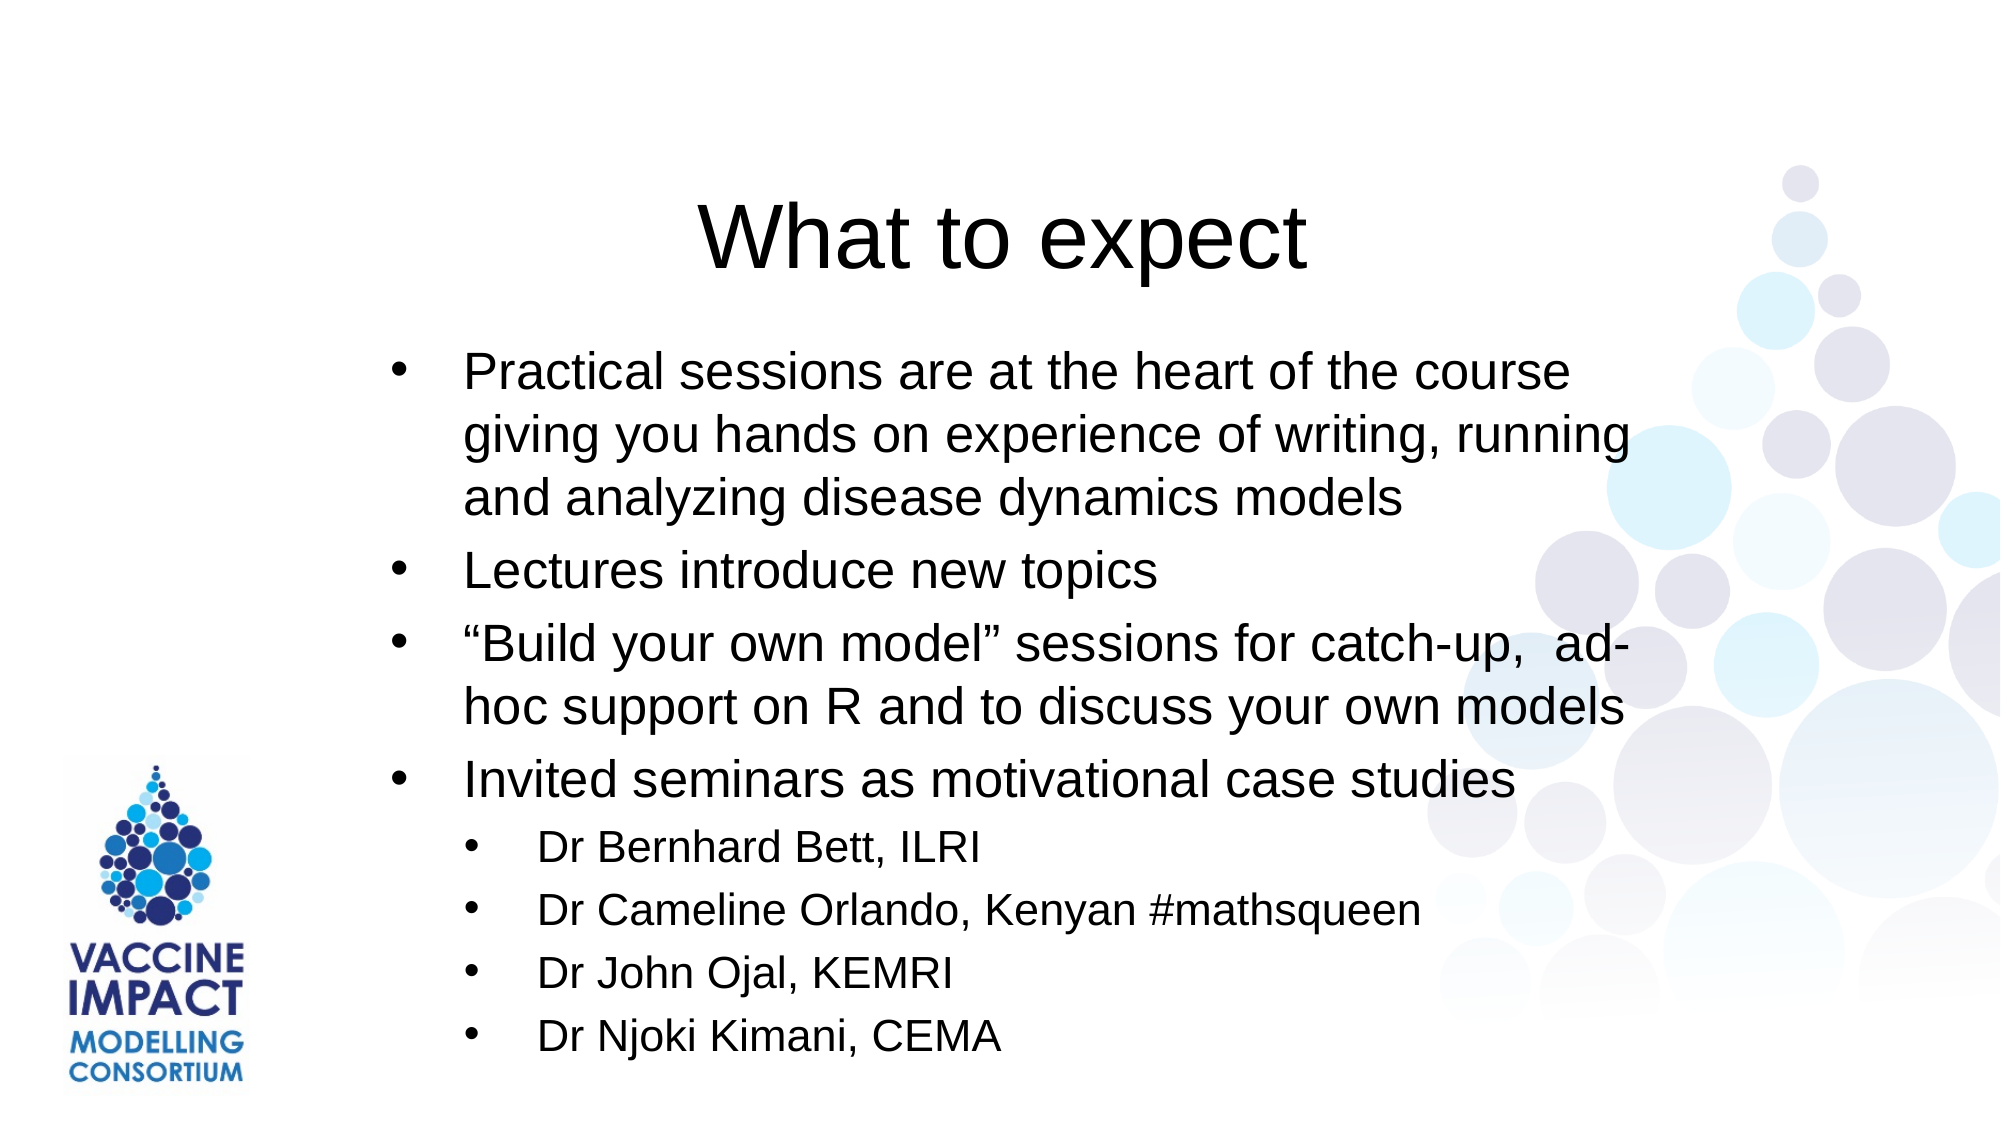

What to expect
Practical sessions are at the heart of the course giving you hands on experience of writing, running and analyzing disease dynamics models
Lectures introduce new topics
“Build your own model” sessions for catch-up,  ad-hoc support on R and to discuss your own models
Invited seminars as motivational case studies
Dr Bernhard Bett, ILRI
Dr Cameline Orlando, Kenyan #mathsqueen
Dr John Ojal, KEMRI
Dr Njoki Kimani, CEMA